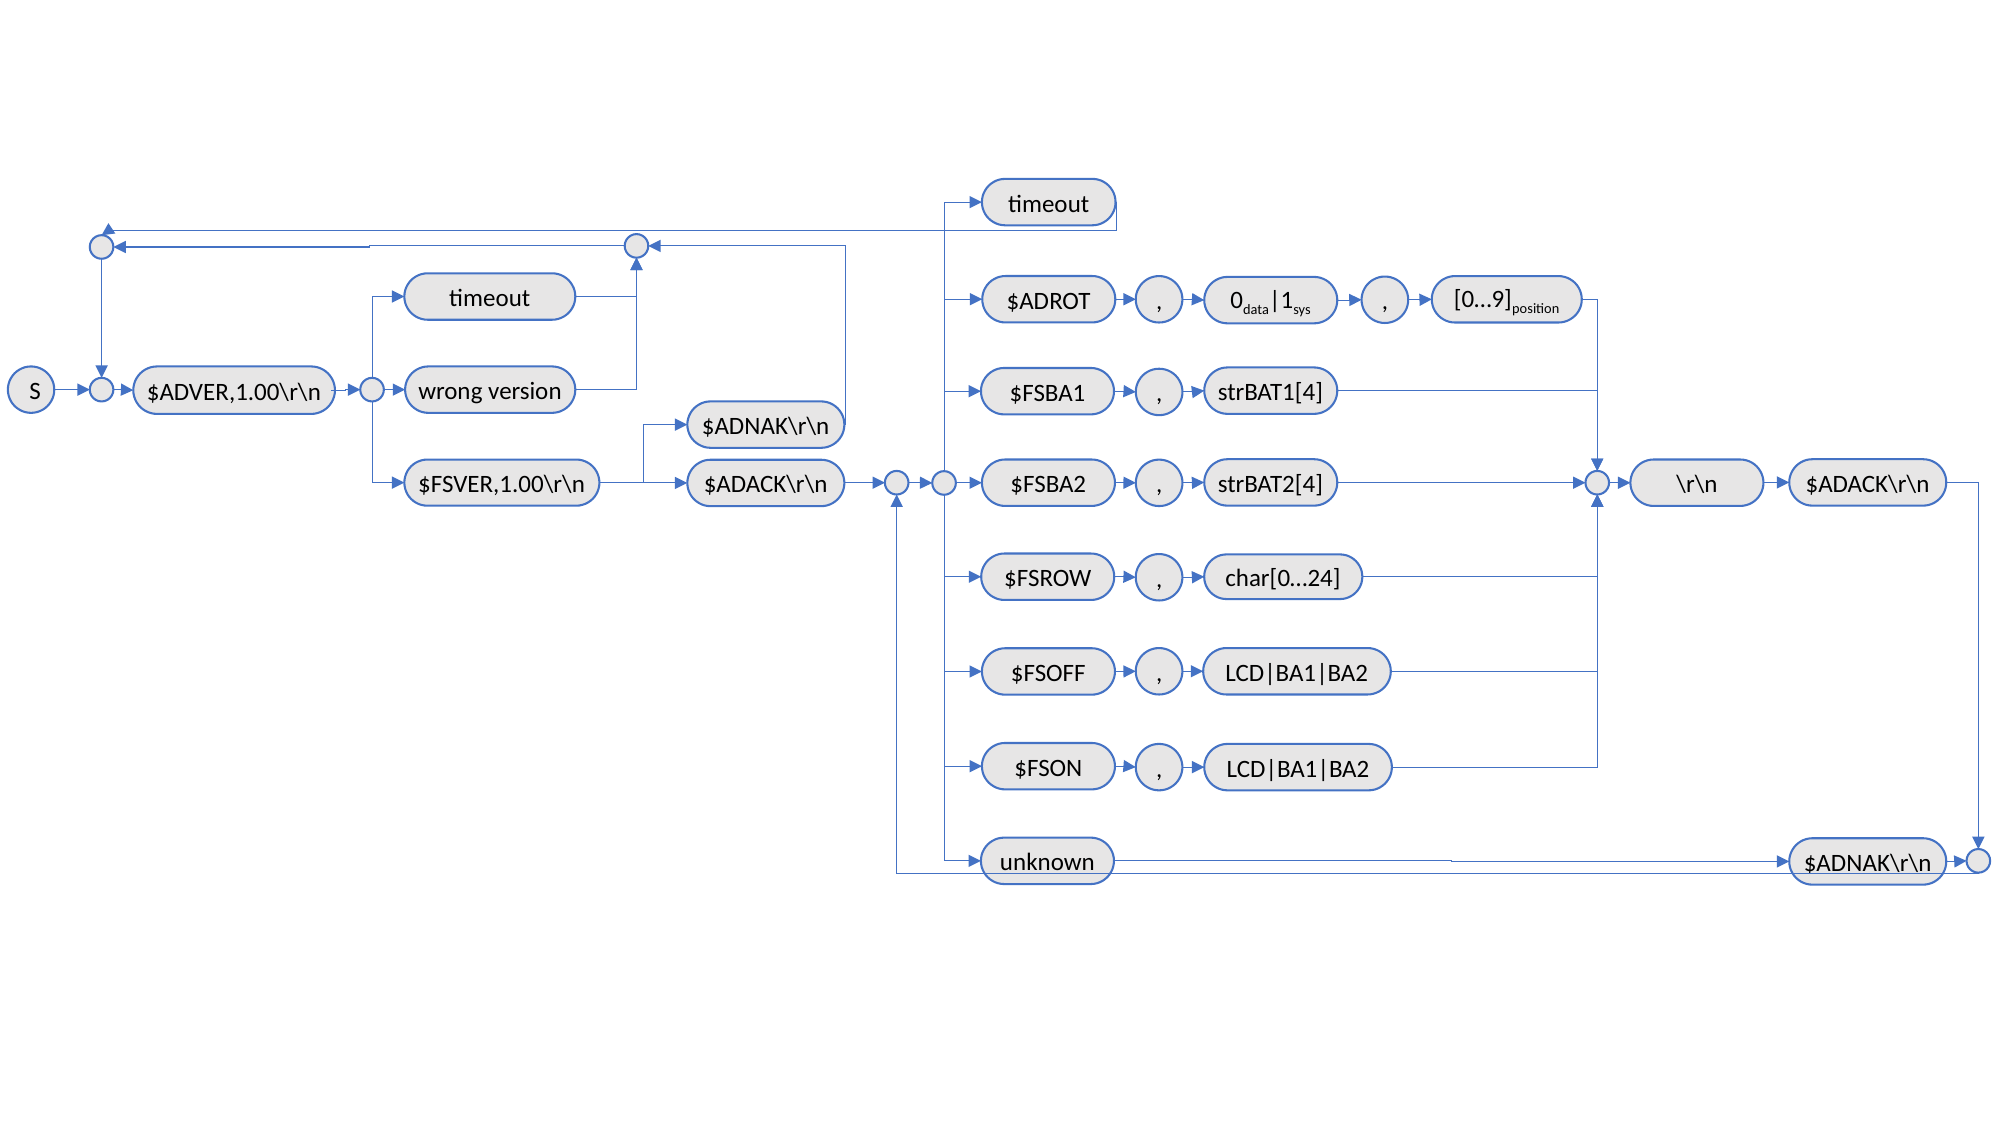

timeout

timeout
$ADROT
,
[0…9]position
,
0data|1sys
wrong version
S
$ADVER,1.00\r\n
strBAT1[4]
$FSBA1
,

$ADNAK\r\n
strBAT2[4]
$ADACK\r\n
$FSBA2
\r\n
$FSVER,1.00\r\n
,
$ADACK\r\n

$FSROW
,
char[0…24]
,
LCD|BA1|BA2
$FSOFF
$FSON
,
LCD|BA1|BA2
unknown
$ADNAK\r\n